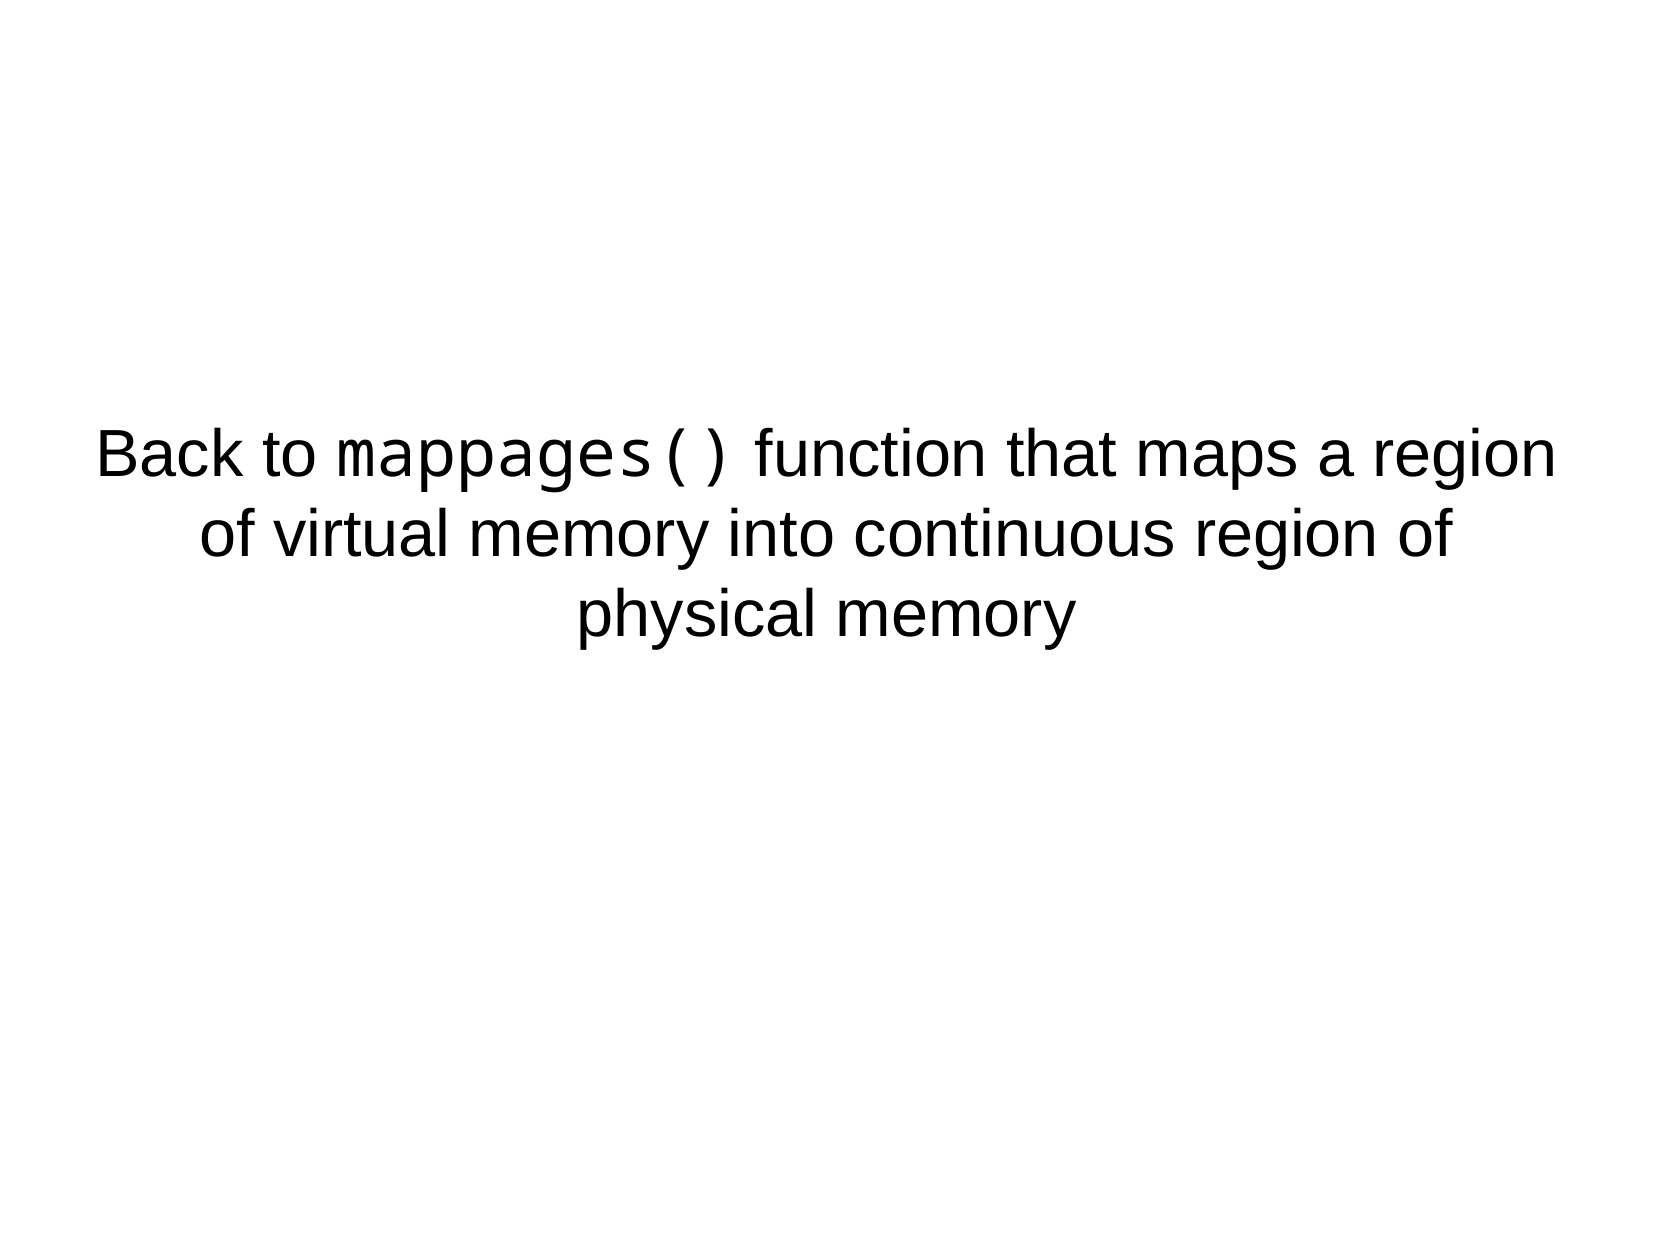

Back to mappages() function that maps a region of virtual memory into continuous region of physical memory